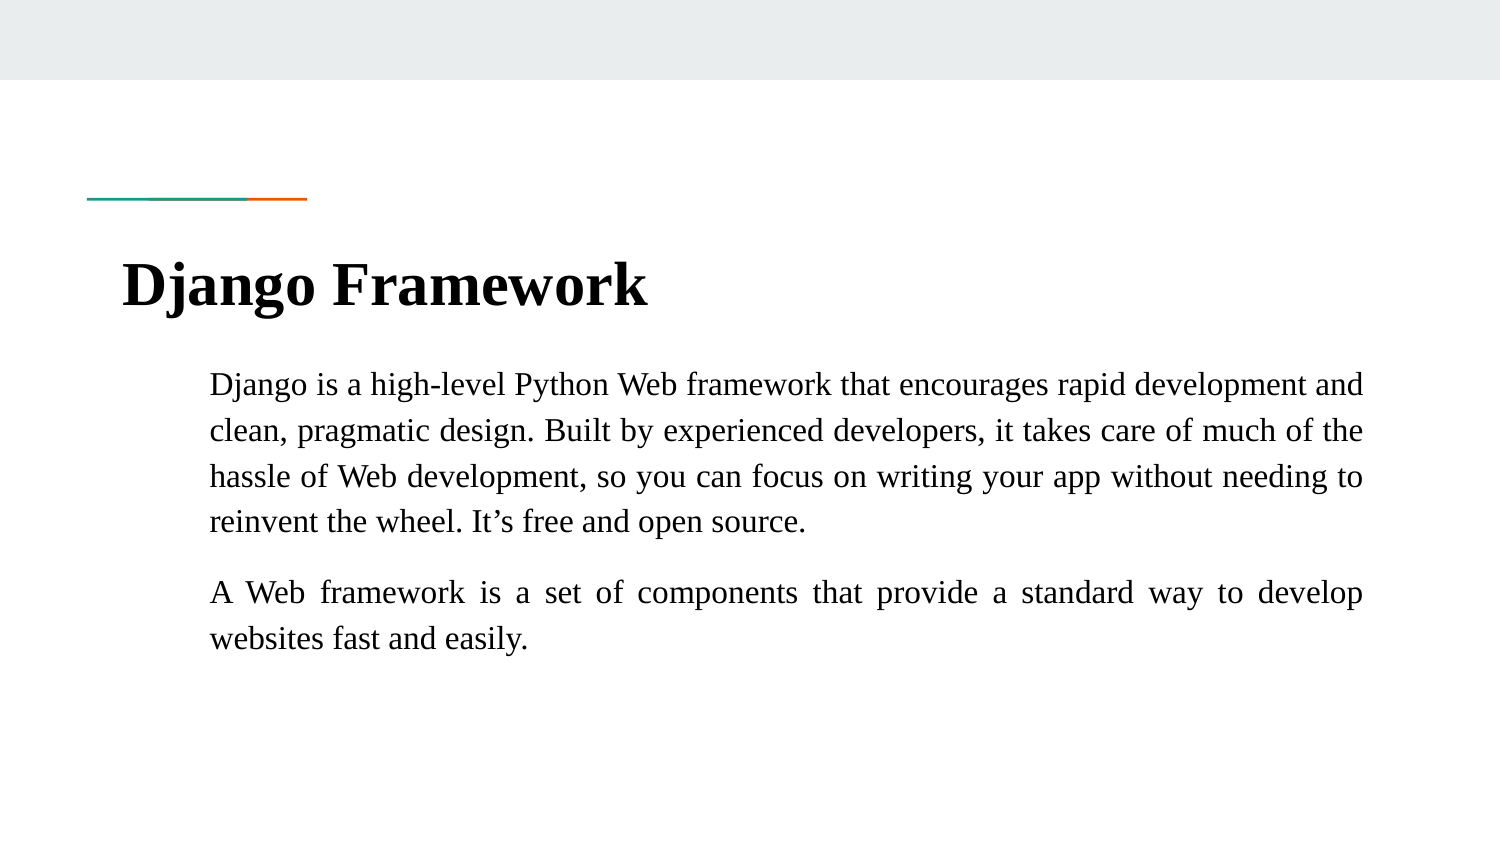

# Django Framework
Django is a high-level Python Web framework that encourages rapid development and clean, pragmatic design. Built by experienced developers, it takes care of much of the hassle of Web development, so you can focus on writing your app without needing to reinvent the wheel. It’s free and open source.
A Web framework is a set of components that provide a standard way to develop websites fast and easily.